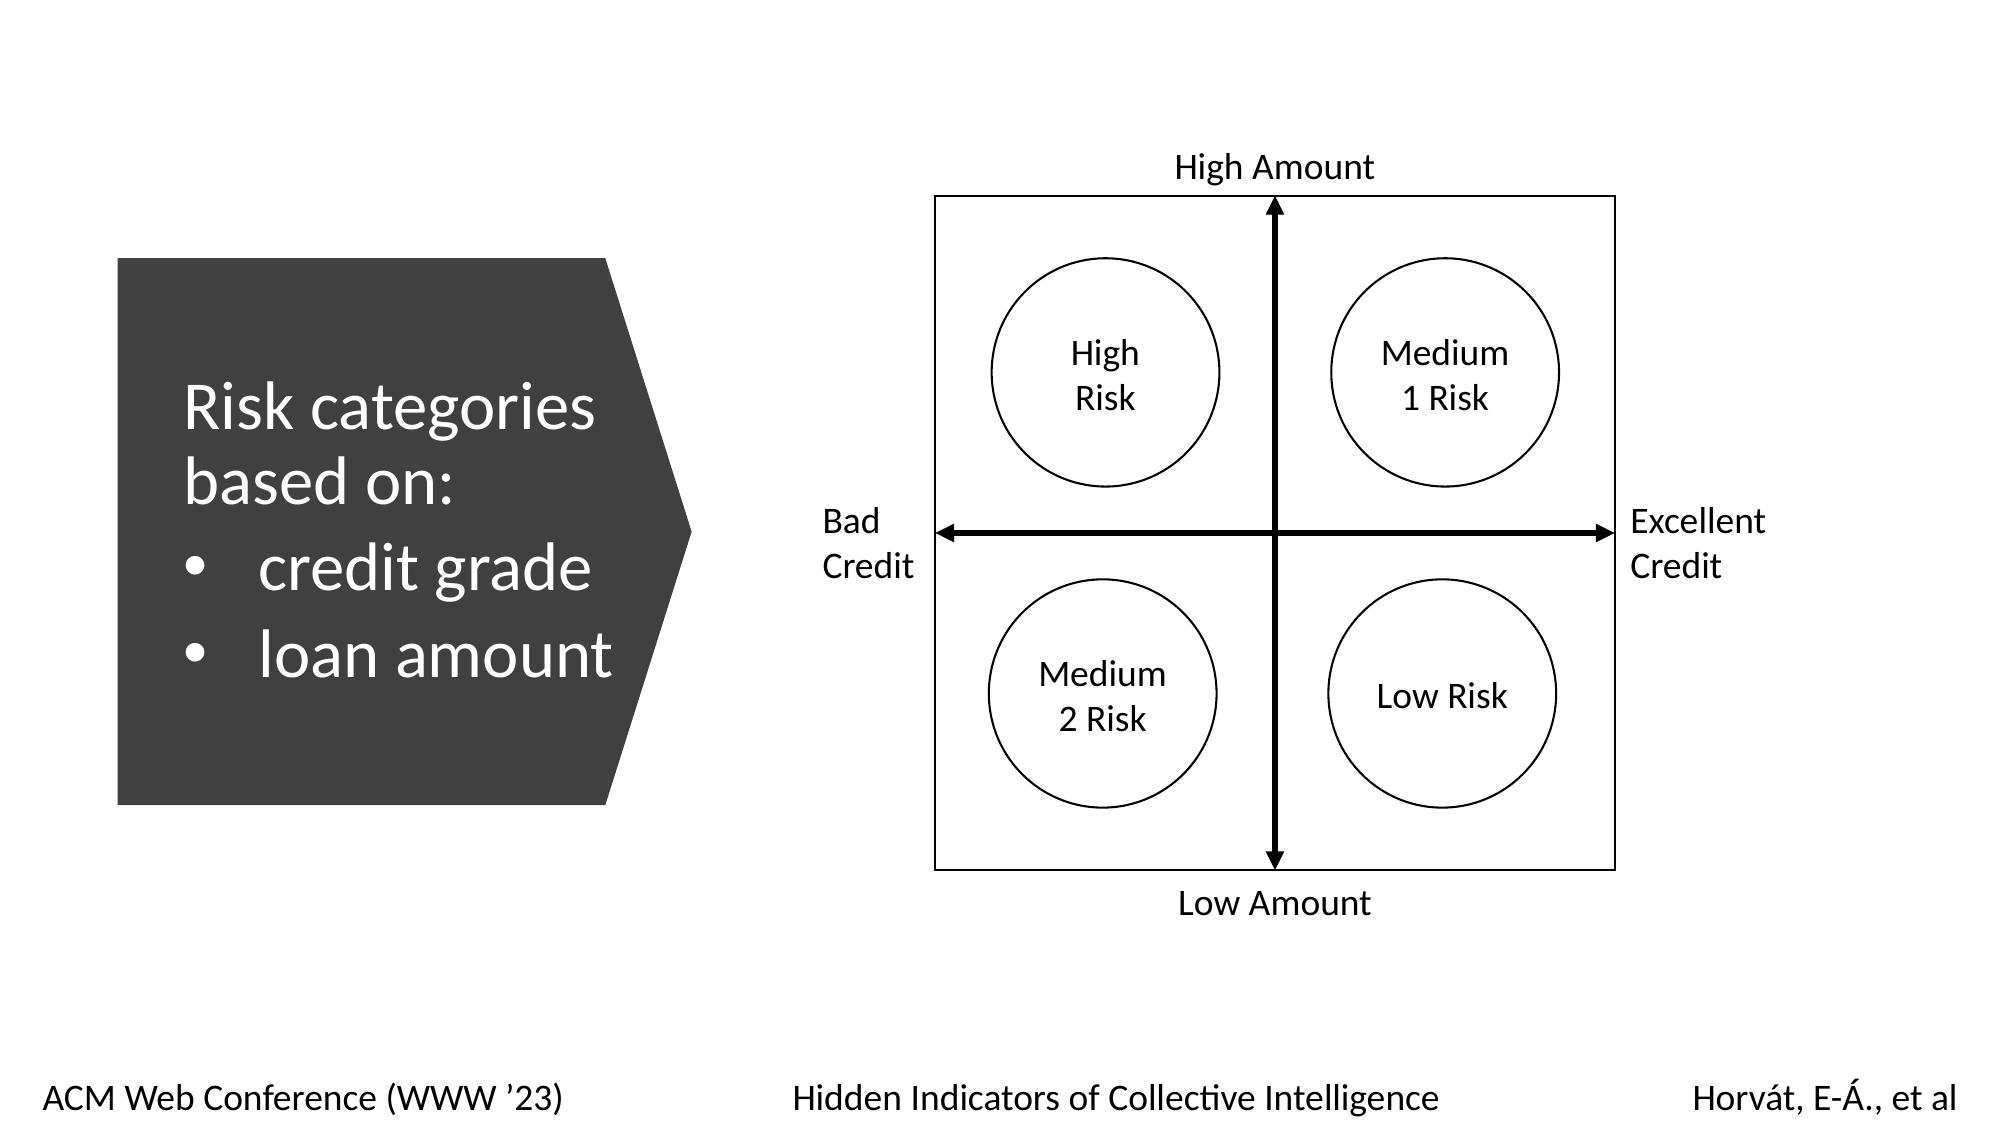

High Amount

High Risk
Medium 1 Risk
Risk categories based on:
credit grade
loan amount
Bad
Credit
Excellent
Credit
Medium 2 Risk
Low Risk
Low Amount
ACM Web Conference (WWW ’23) 		Hidden Indicators of Collective Intelligence		Horvát, E-Á., et al